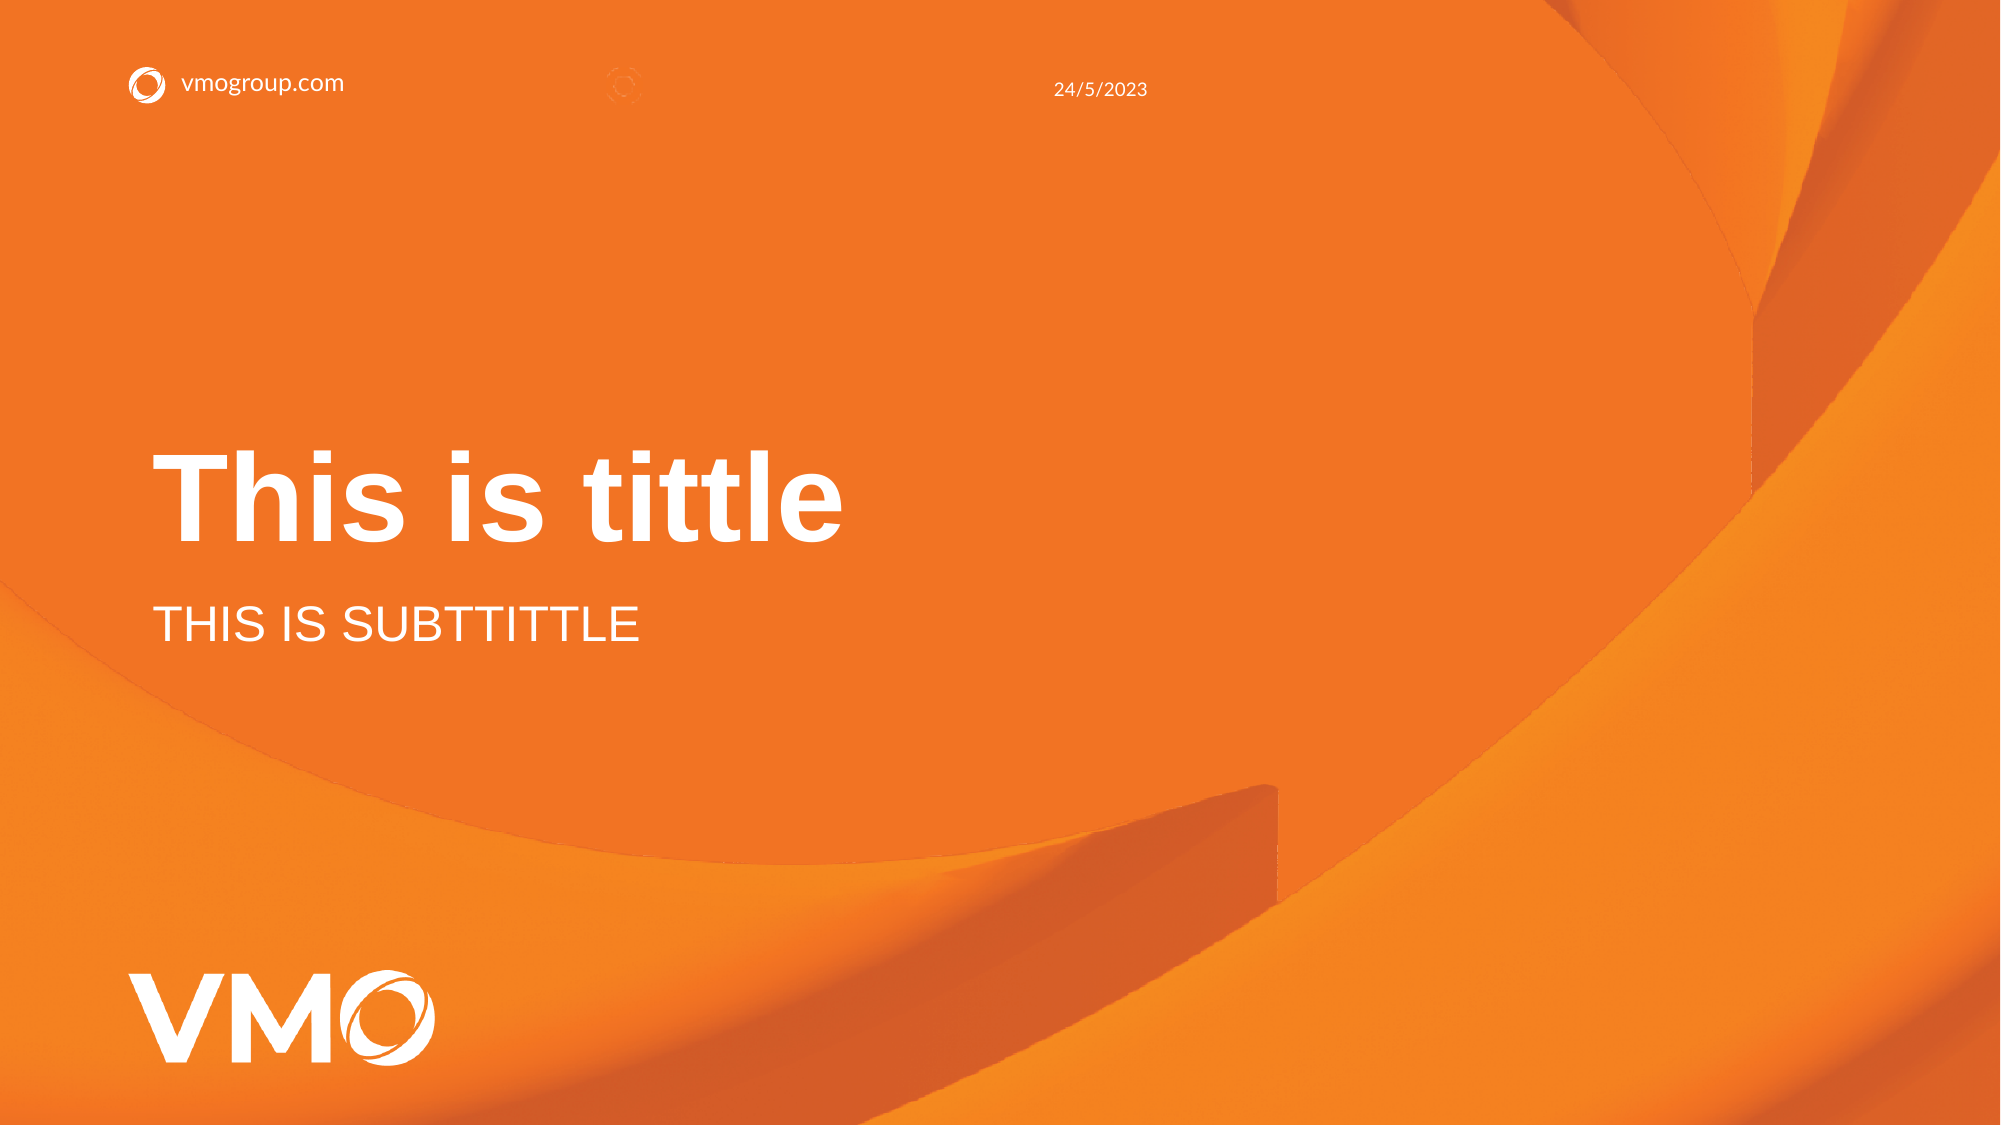

24/5/2023
# This is tittle
THIS IS SUBTTITTLE